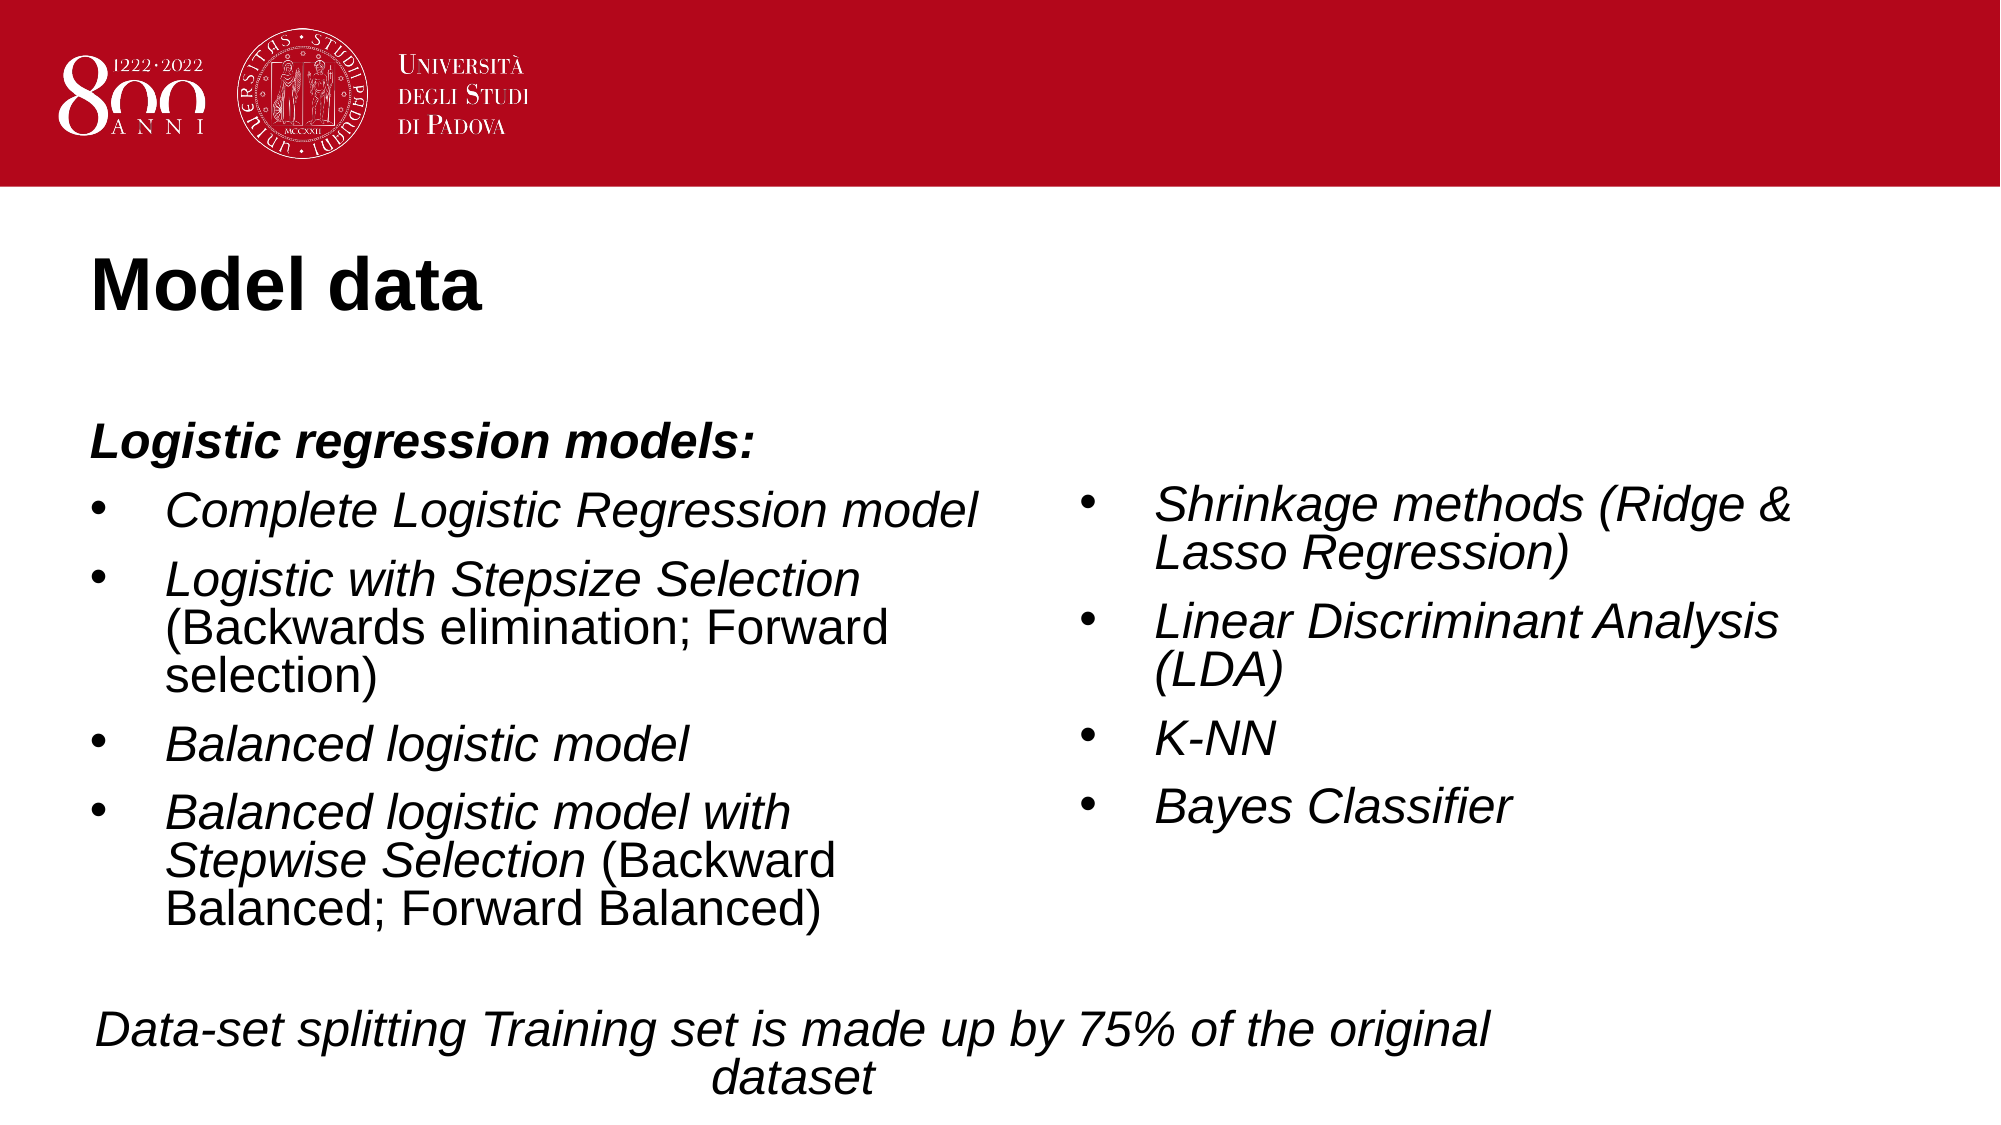

# Model data
Logistic regression models:
Complete Logistic Regression model
Logistic with Stepsize Selection (Backwards elimination; Forward selection)
Balanced logistic model
Balanced logistic model with Stepwise Selection (Backward Balanced; Forward Balanced)
Shrinkage methods (Ridge & Lasso Regression)
Linear Discriminant Analysis (LDA)
K-NN
Bayes Classifier

Data-set splitting Training set is made up by 75% of the original dataset